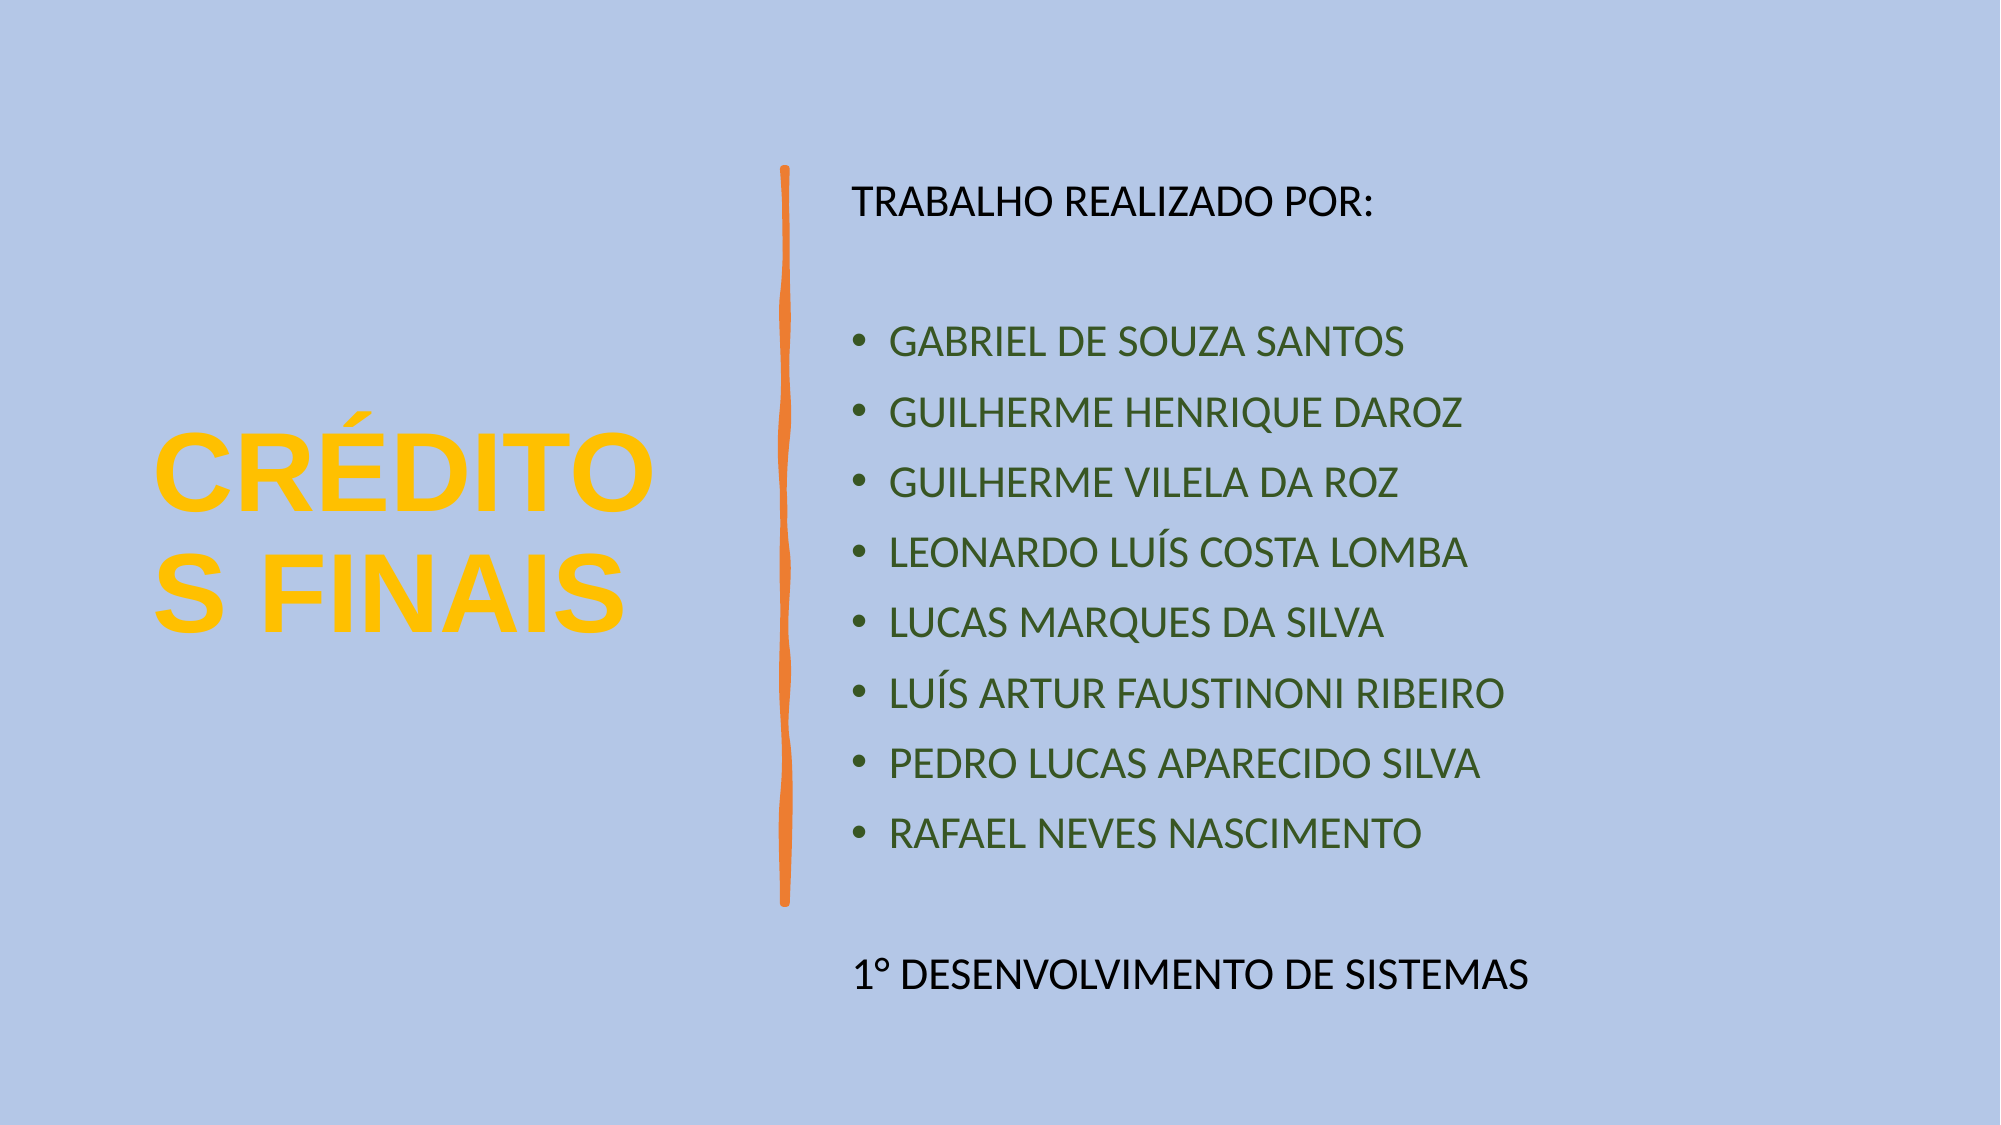

# CRÉDITOS FINAIS
TRABALHO REALIZADO POR:

GABRIEL DE SOUZA SANTOS
GUILHERME HENRIQUE DAROZ
GUILHERME VILELA DA ROZ
LEONARDO LUÍS COSTA LOMBA
LUCAS MARQUES DA SILVA
LUÍS ARTUR FAUSTINONI RIBEIRO
PEDRO LUCAS APARECIDO SILVA
RAFAEL NEVES NASCIMENTO

1° DESENVOLVIMENTO DE SISTEMAS